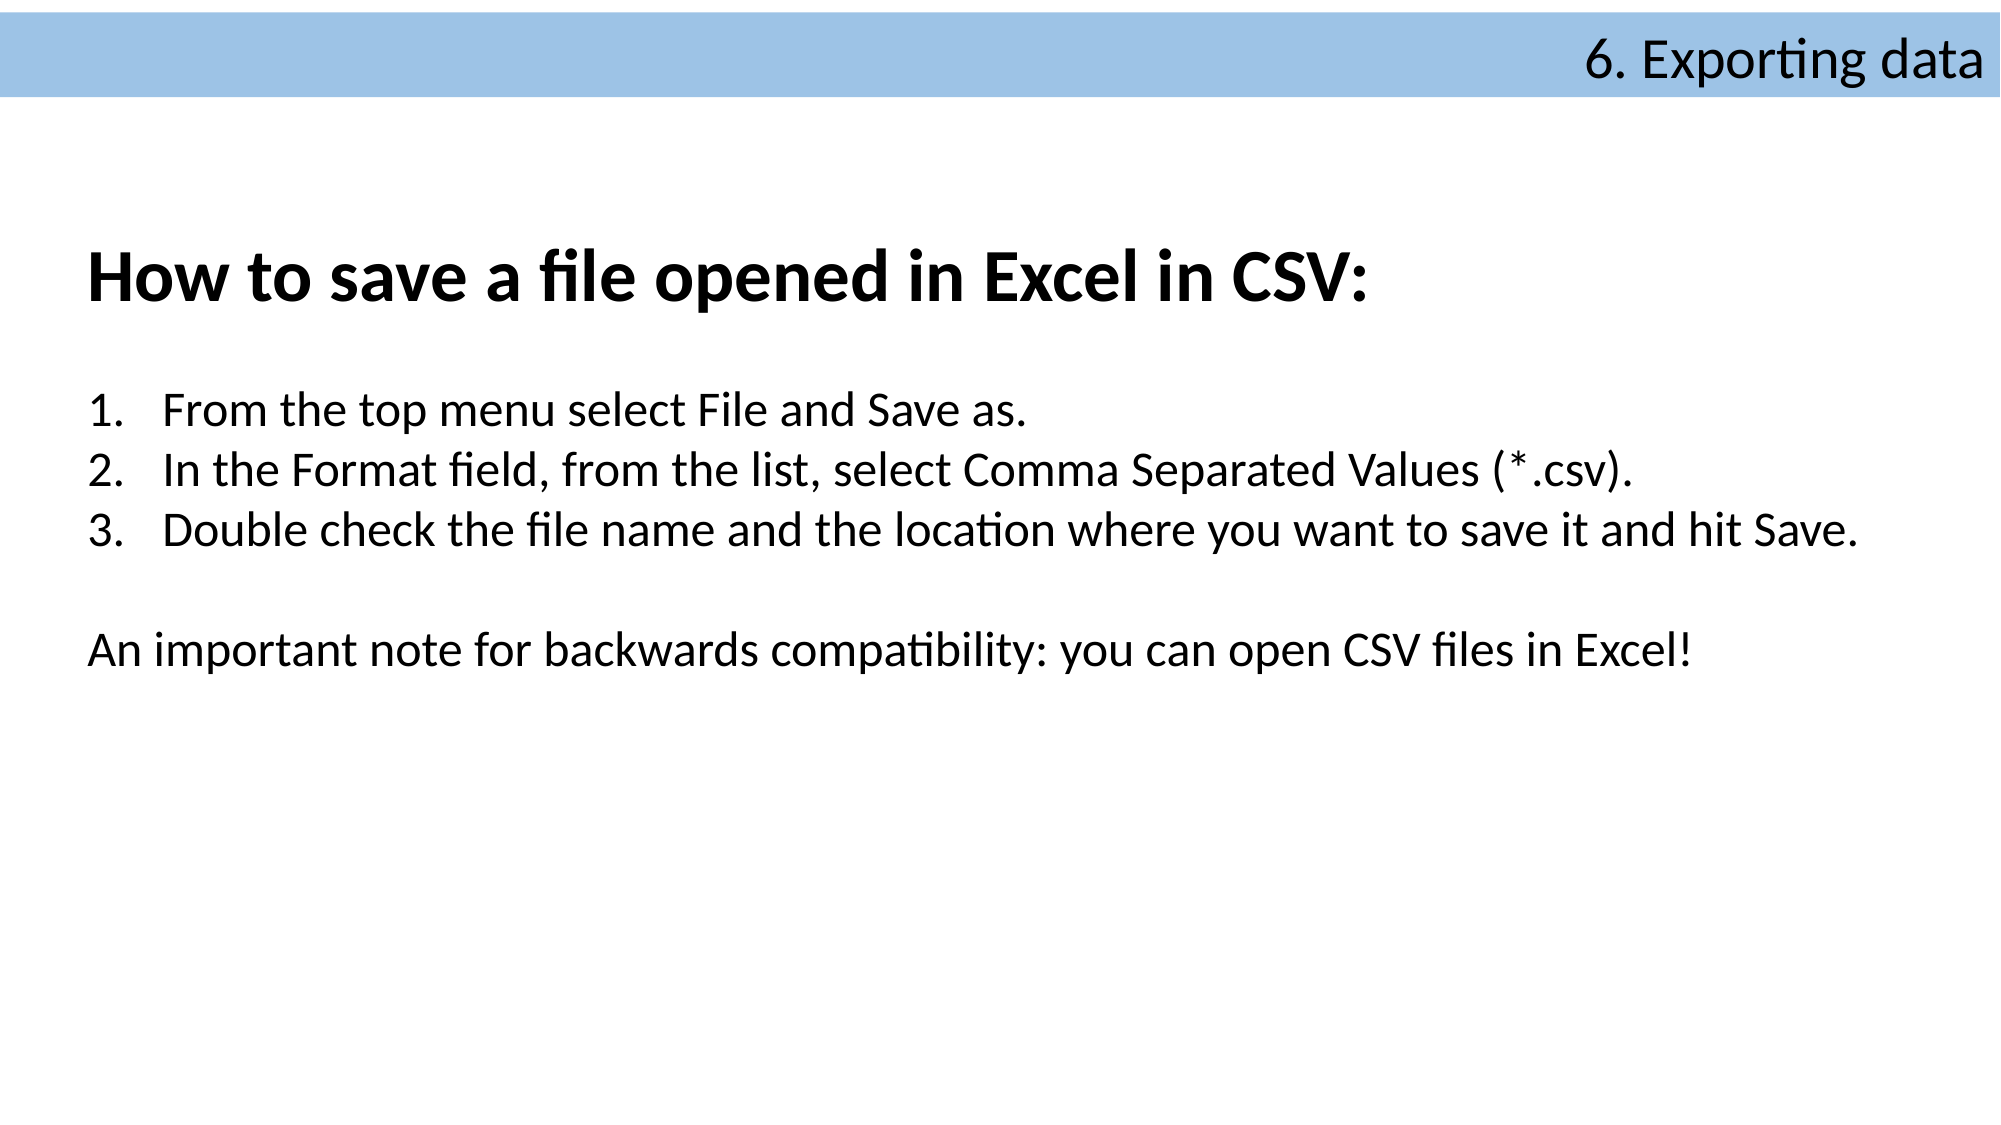

6. Exporting data
How to save a file opened in Excel in CSV:

From the top menu select File and Save as.
In the Format field, from the list, select Comma Separated Values (*.csv).
Double check the file name and the location where you want to save it and hit Save.

An important note for backwards compatibility: you can open CSV files in Excel!